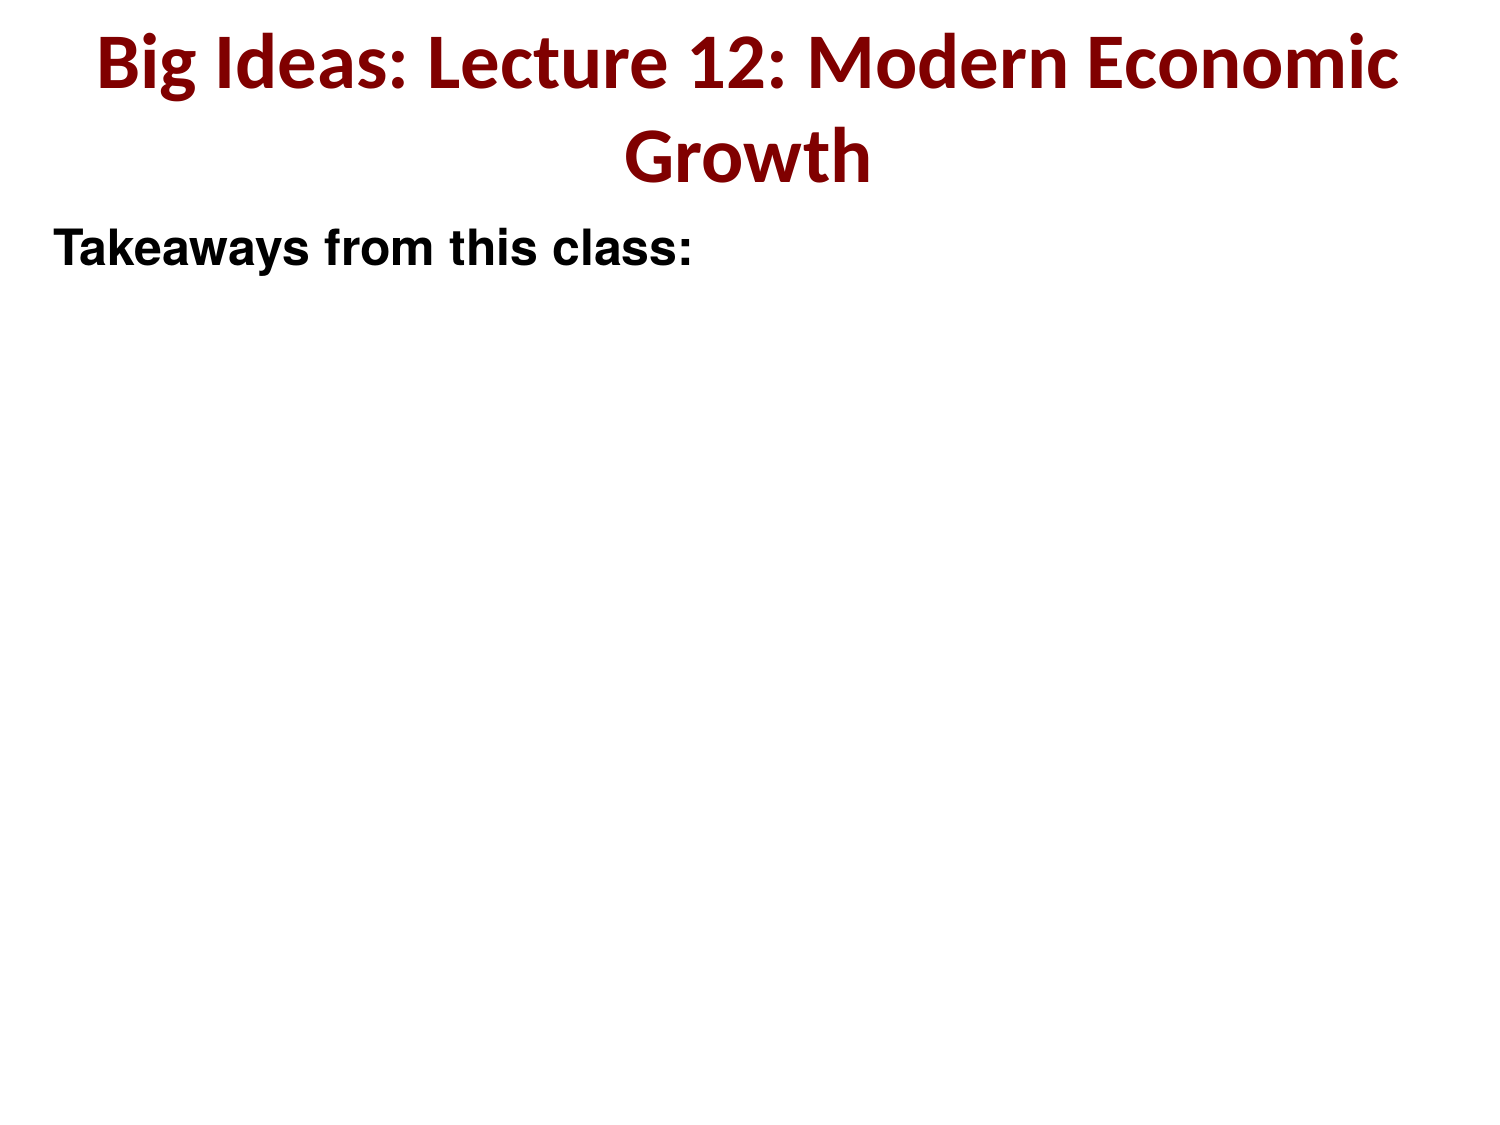

Big Ideas: Lecture 12: Modern Economic Growth
Takeaways from this class: